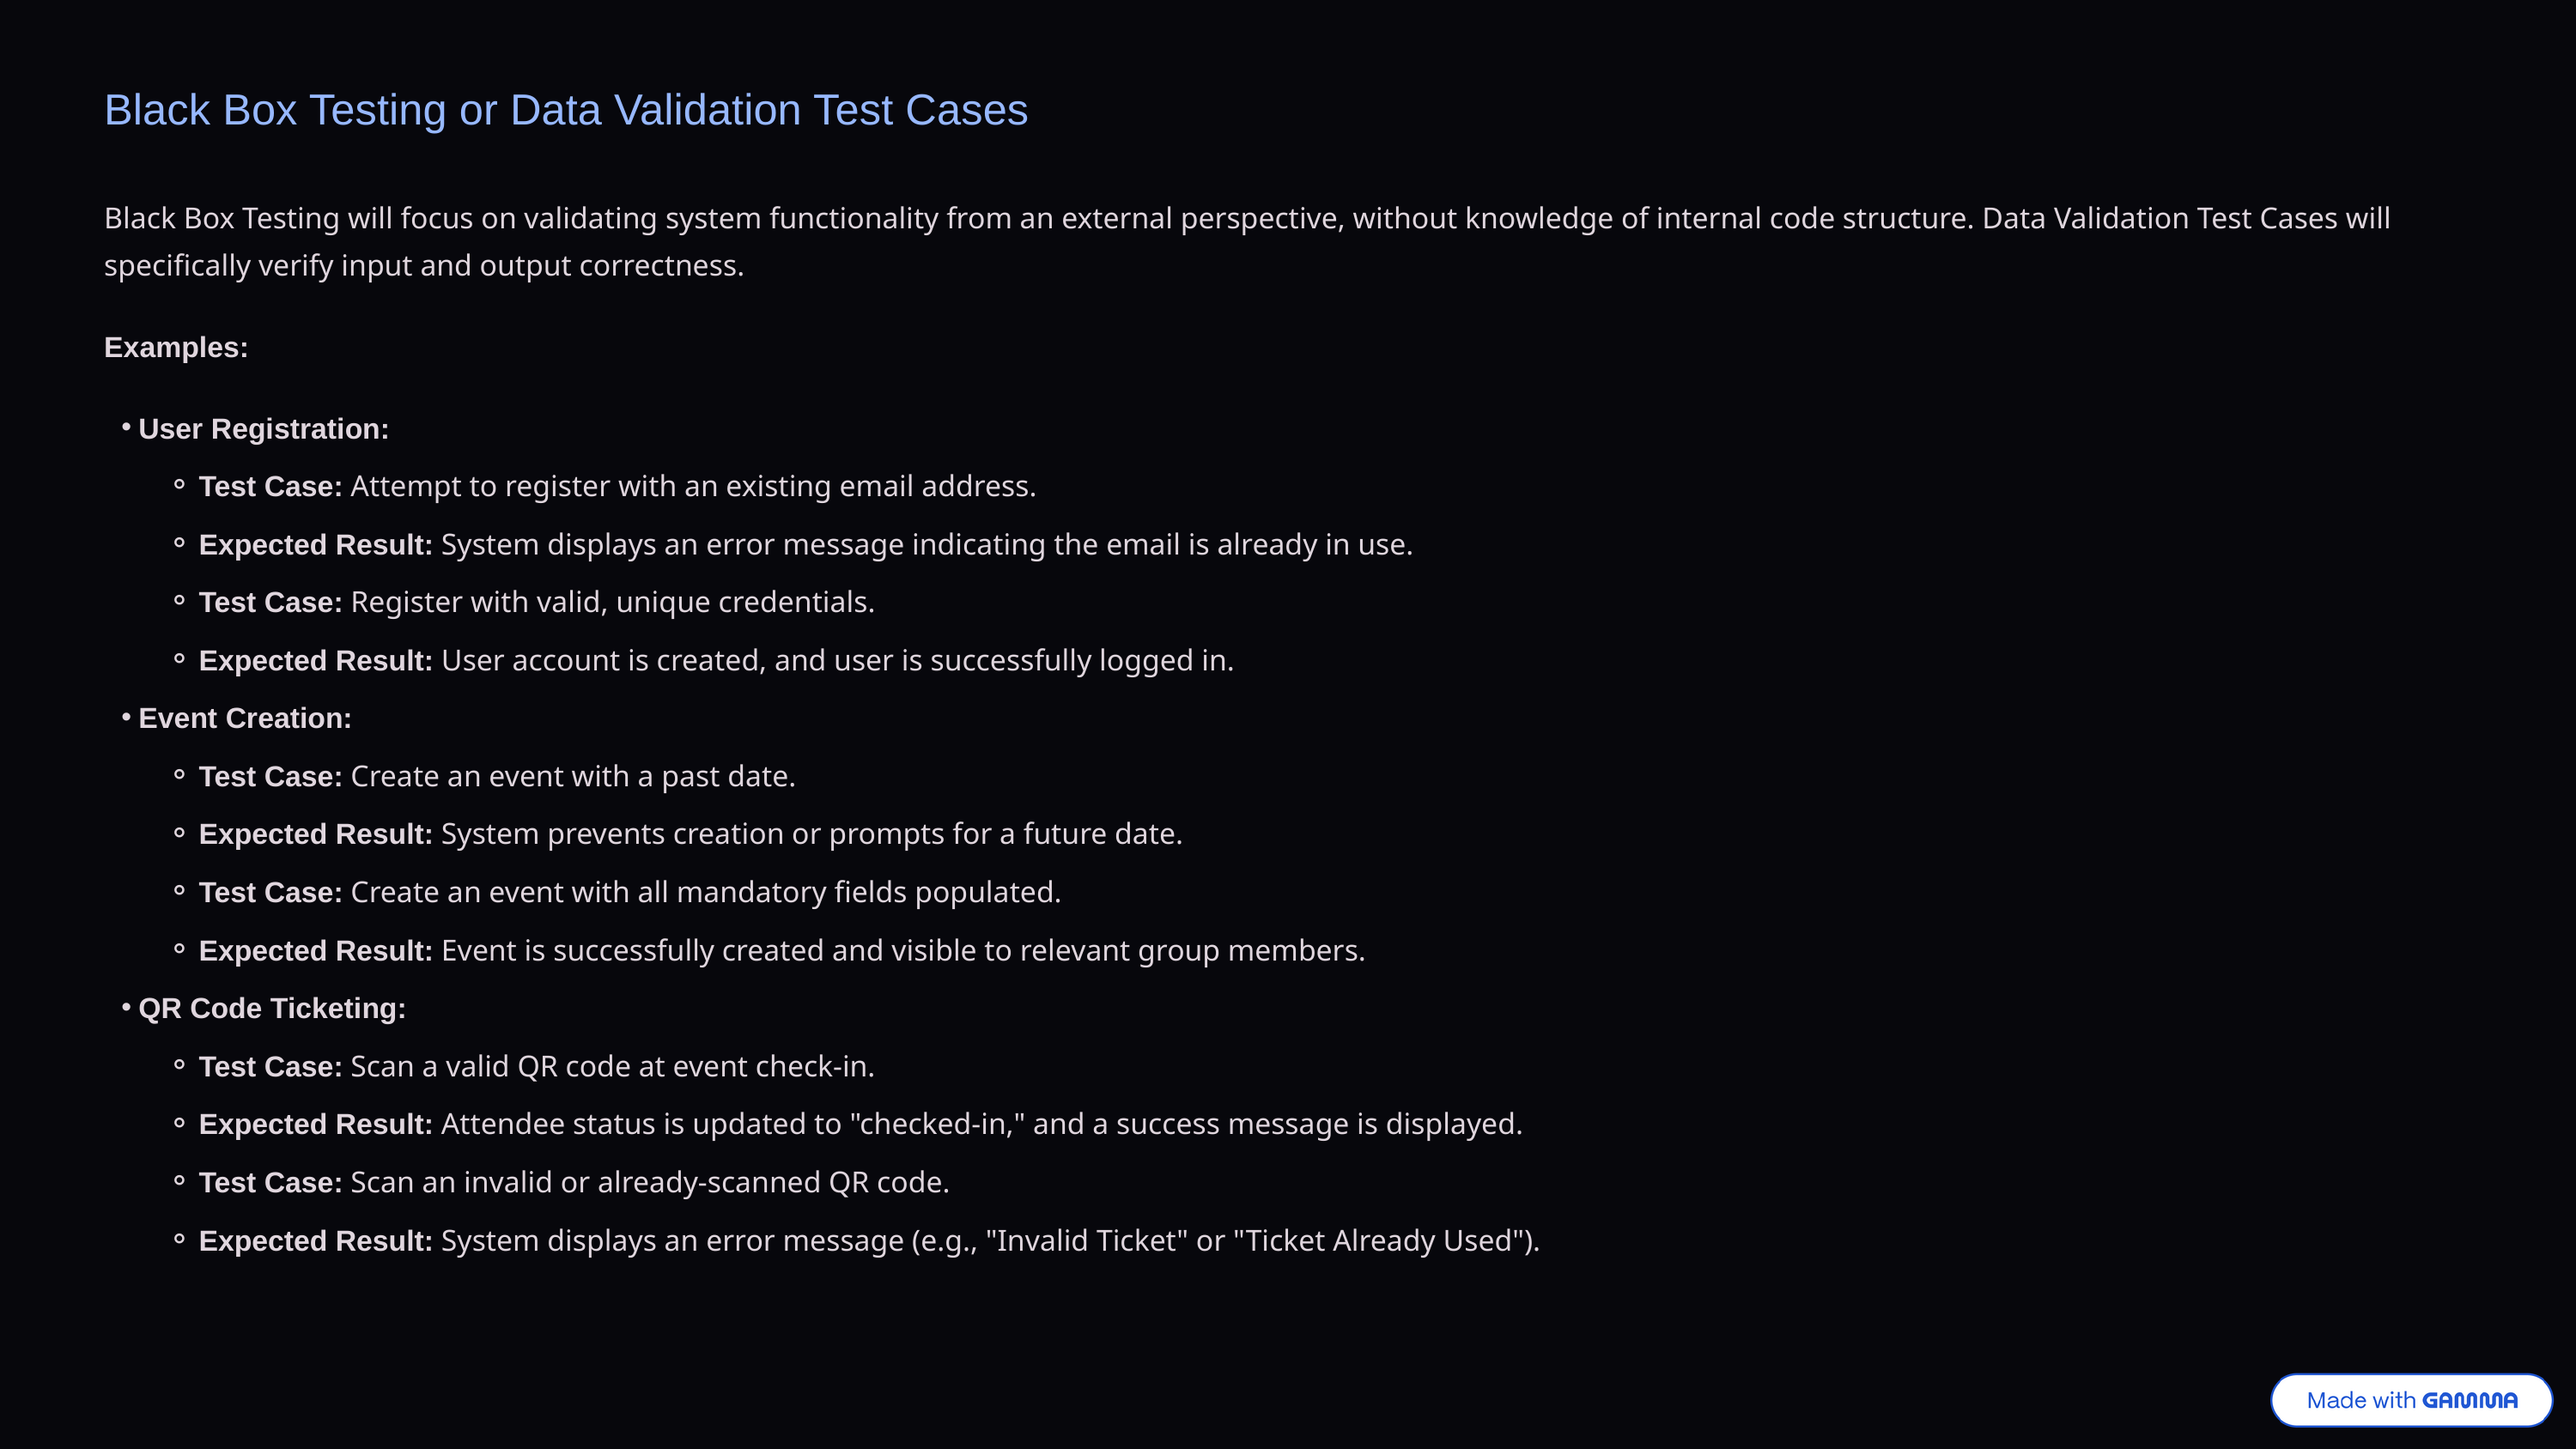

Black Box Testing or Data Validation Test Cases
Black Box Testing will focus on validating system functionality from an external perspective, without knowledge of internal code structure. Data Validation Test Cases will specifically verify input and output correctness.
Examples:
User Registration:
Test Case: Attempt to register with an existing email address.
Expected Result: System displays an error message indicating the email is already in use.
Test Case: Register with valid, unique credentials.
Expected Result: User account is created, and user is successfully logged in.
Event Creation:
Test Case: Create an event with a past date.
Expected Result: System prevents creation or prompts for a future date.
Test Case: Create an event with all mandatory fields populated.
Expected Result: Event is successfully created and visible to relevant group members.
QR Code Ticketing:
Test Case: Scan a valid QR code at event check-in.
Expected Result: Attendee status is updated to "checked-in," and a success message is displayed.
Test Case: Scan an invalid or already-scanned QR code.
Expected Result: System displays an error message (e.g., "Invalid Ticket" or "Ticket Already Used").